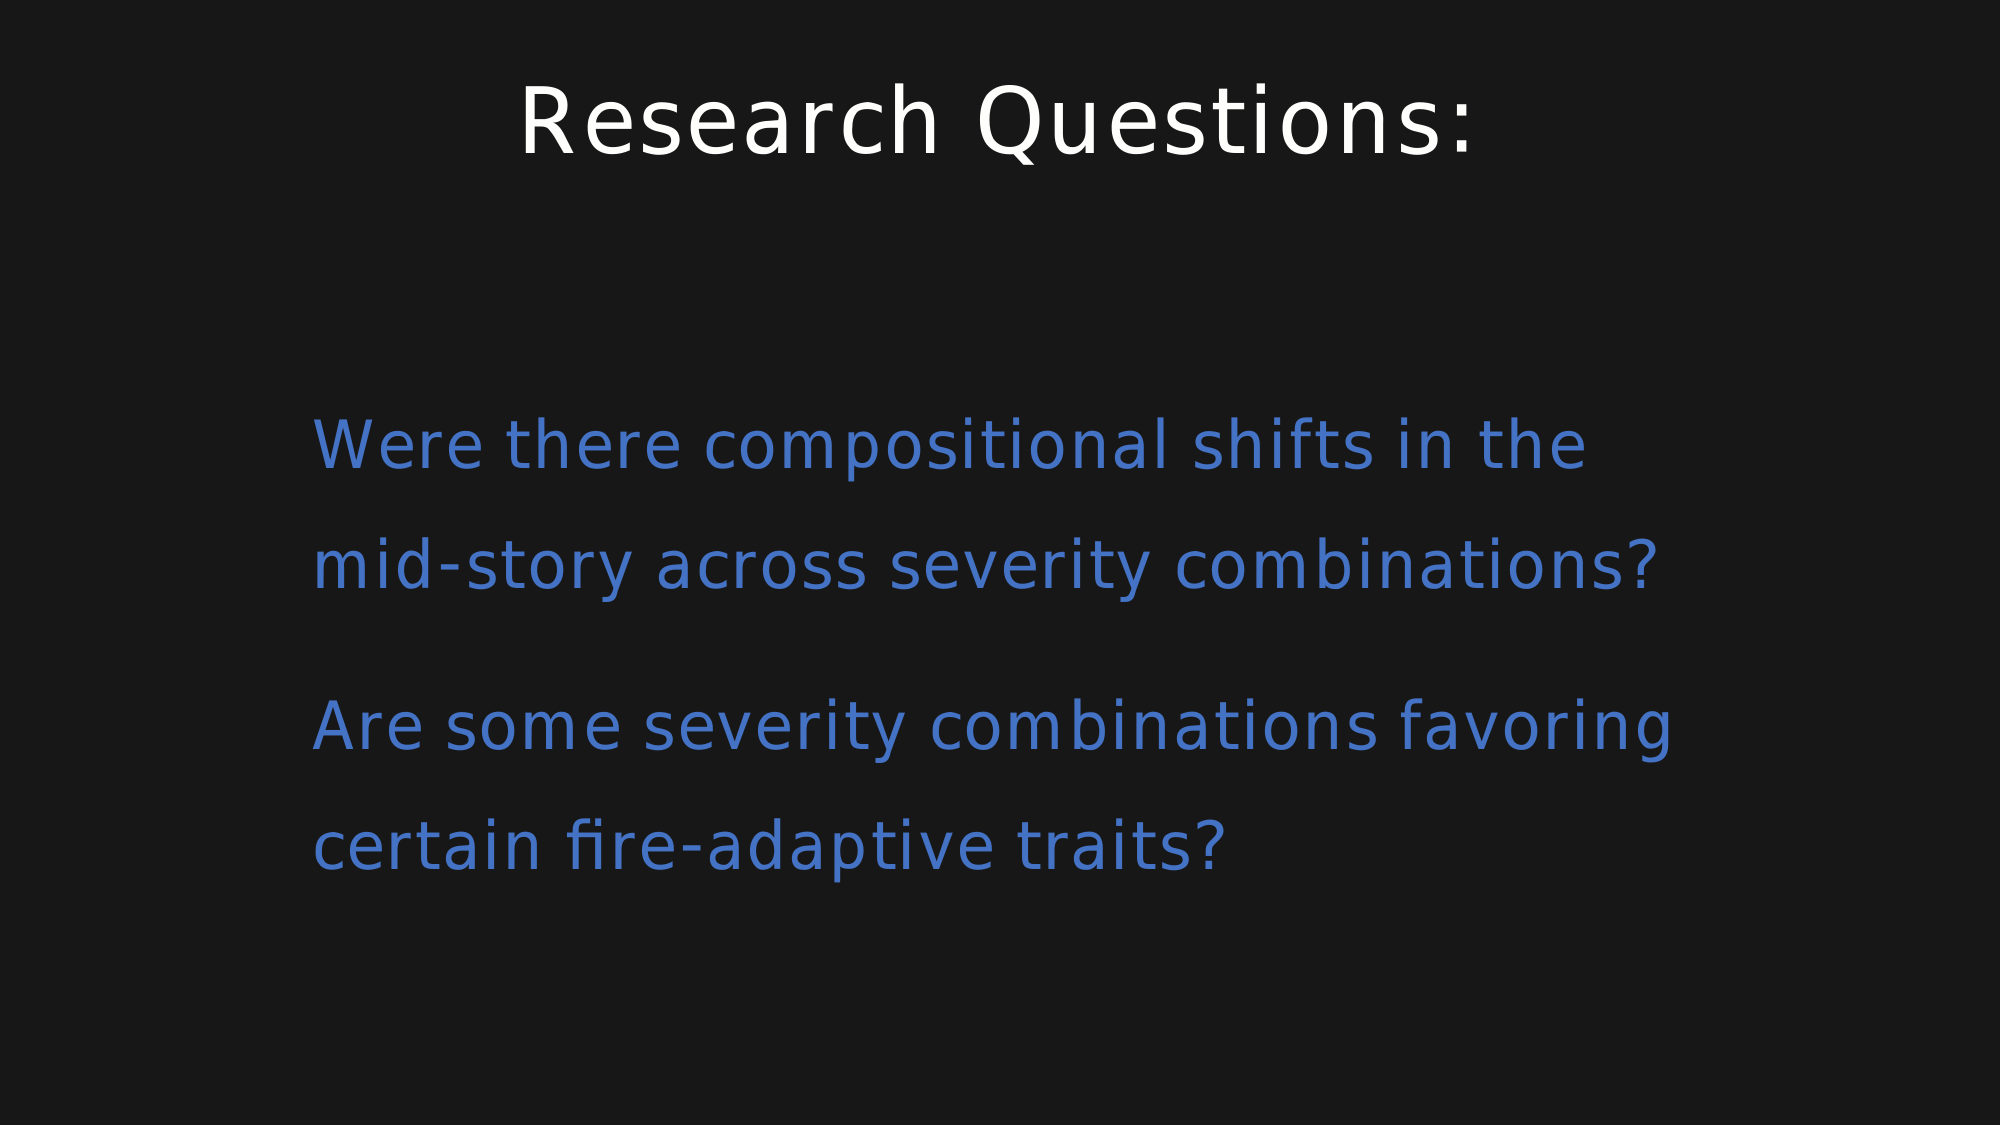

Research Questions:

Were there compositional shifts in the mid-story across severity combinations?

Are some severity combinations favoring certain fire-adaptive traits?